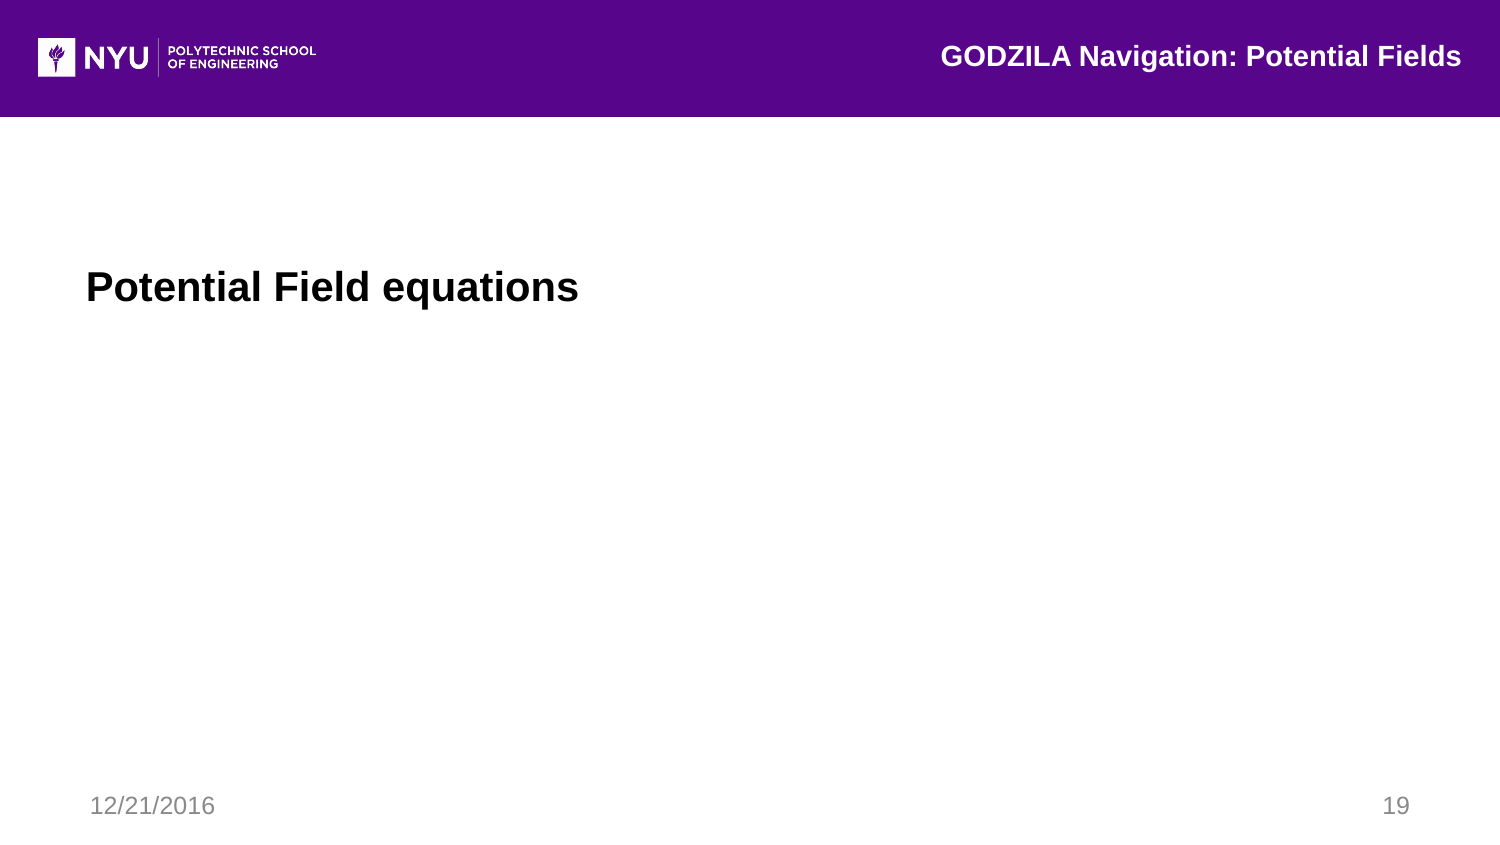

GODZILA Navigation: Potential Fields
Potential Field equations

12/21/2016
19